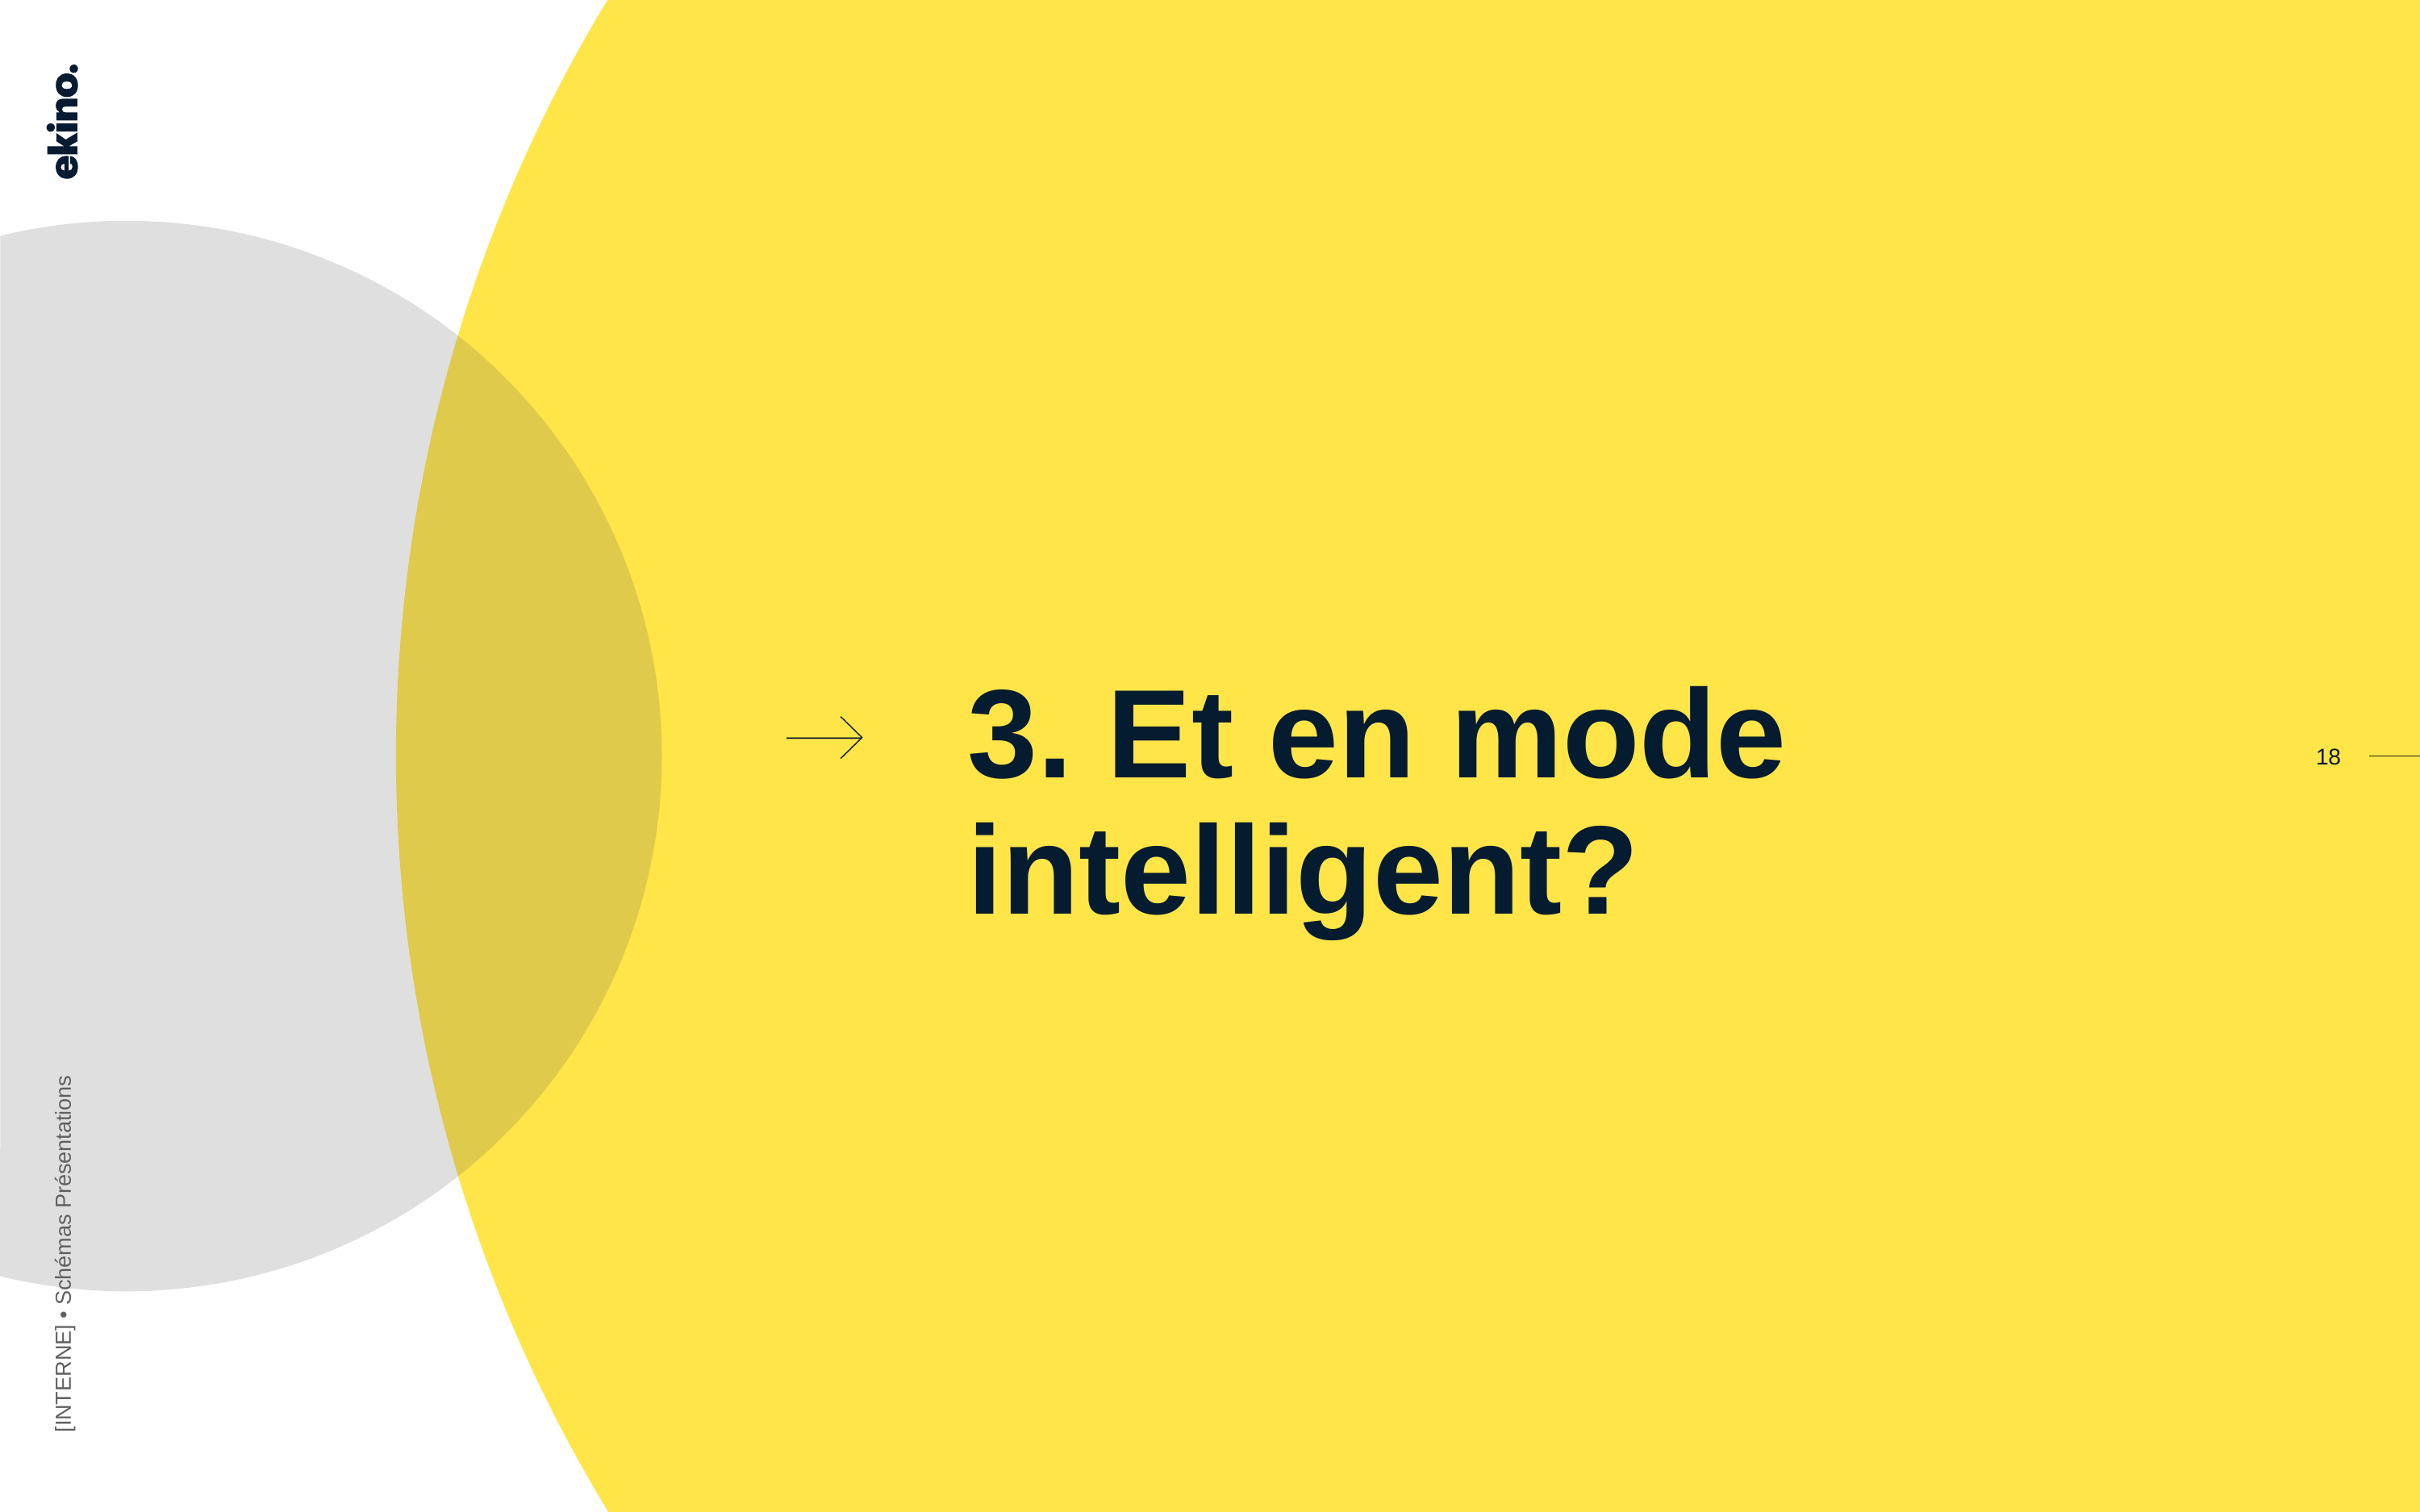

# 3. Et en mode intelligent?
18
[INTERNE] • Schémas Présentations